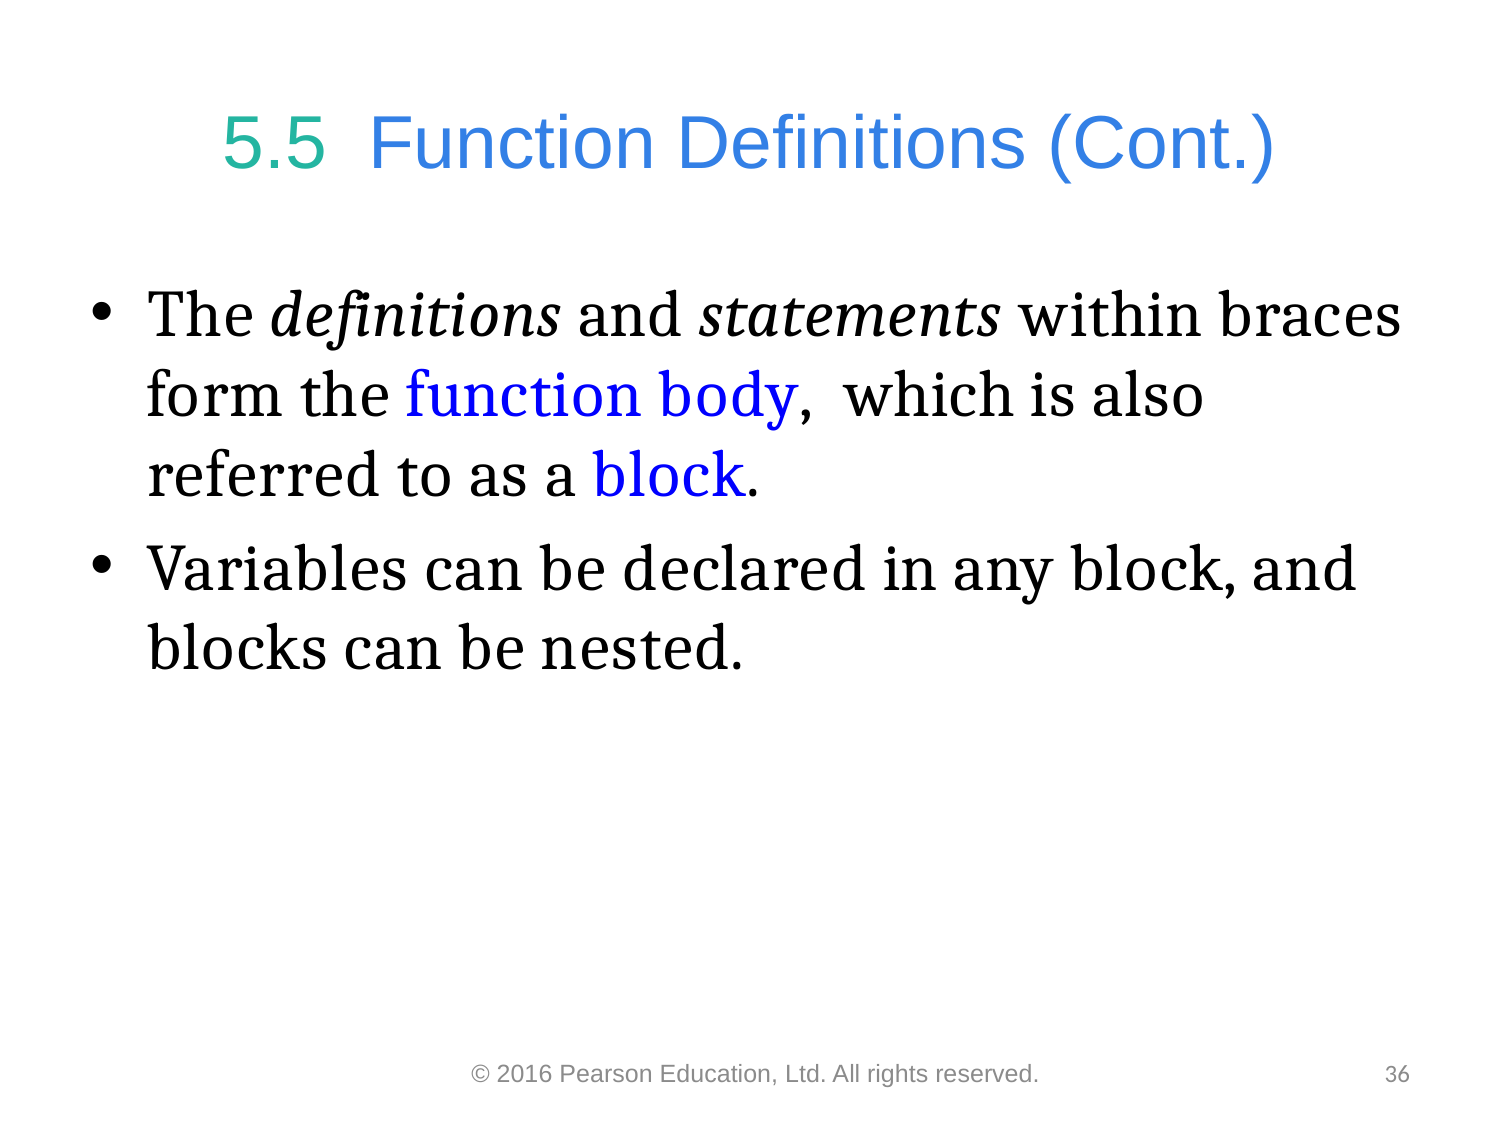

# 5.5  Function Definitions (Cont.)
The definitions and statements within braces form the function body,  which is also referred to as a block.
Variables can be declared in any block, and blocks can be nested.
© 2016 Pearson Education, Ltd. All rights reserved.
36